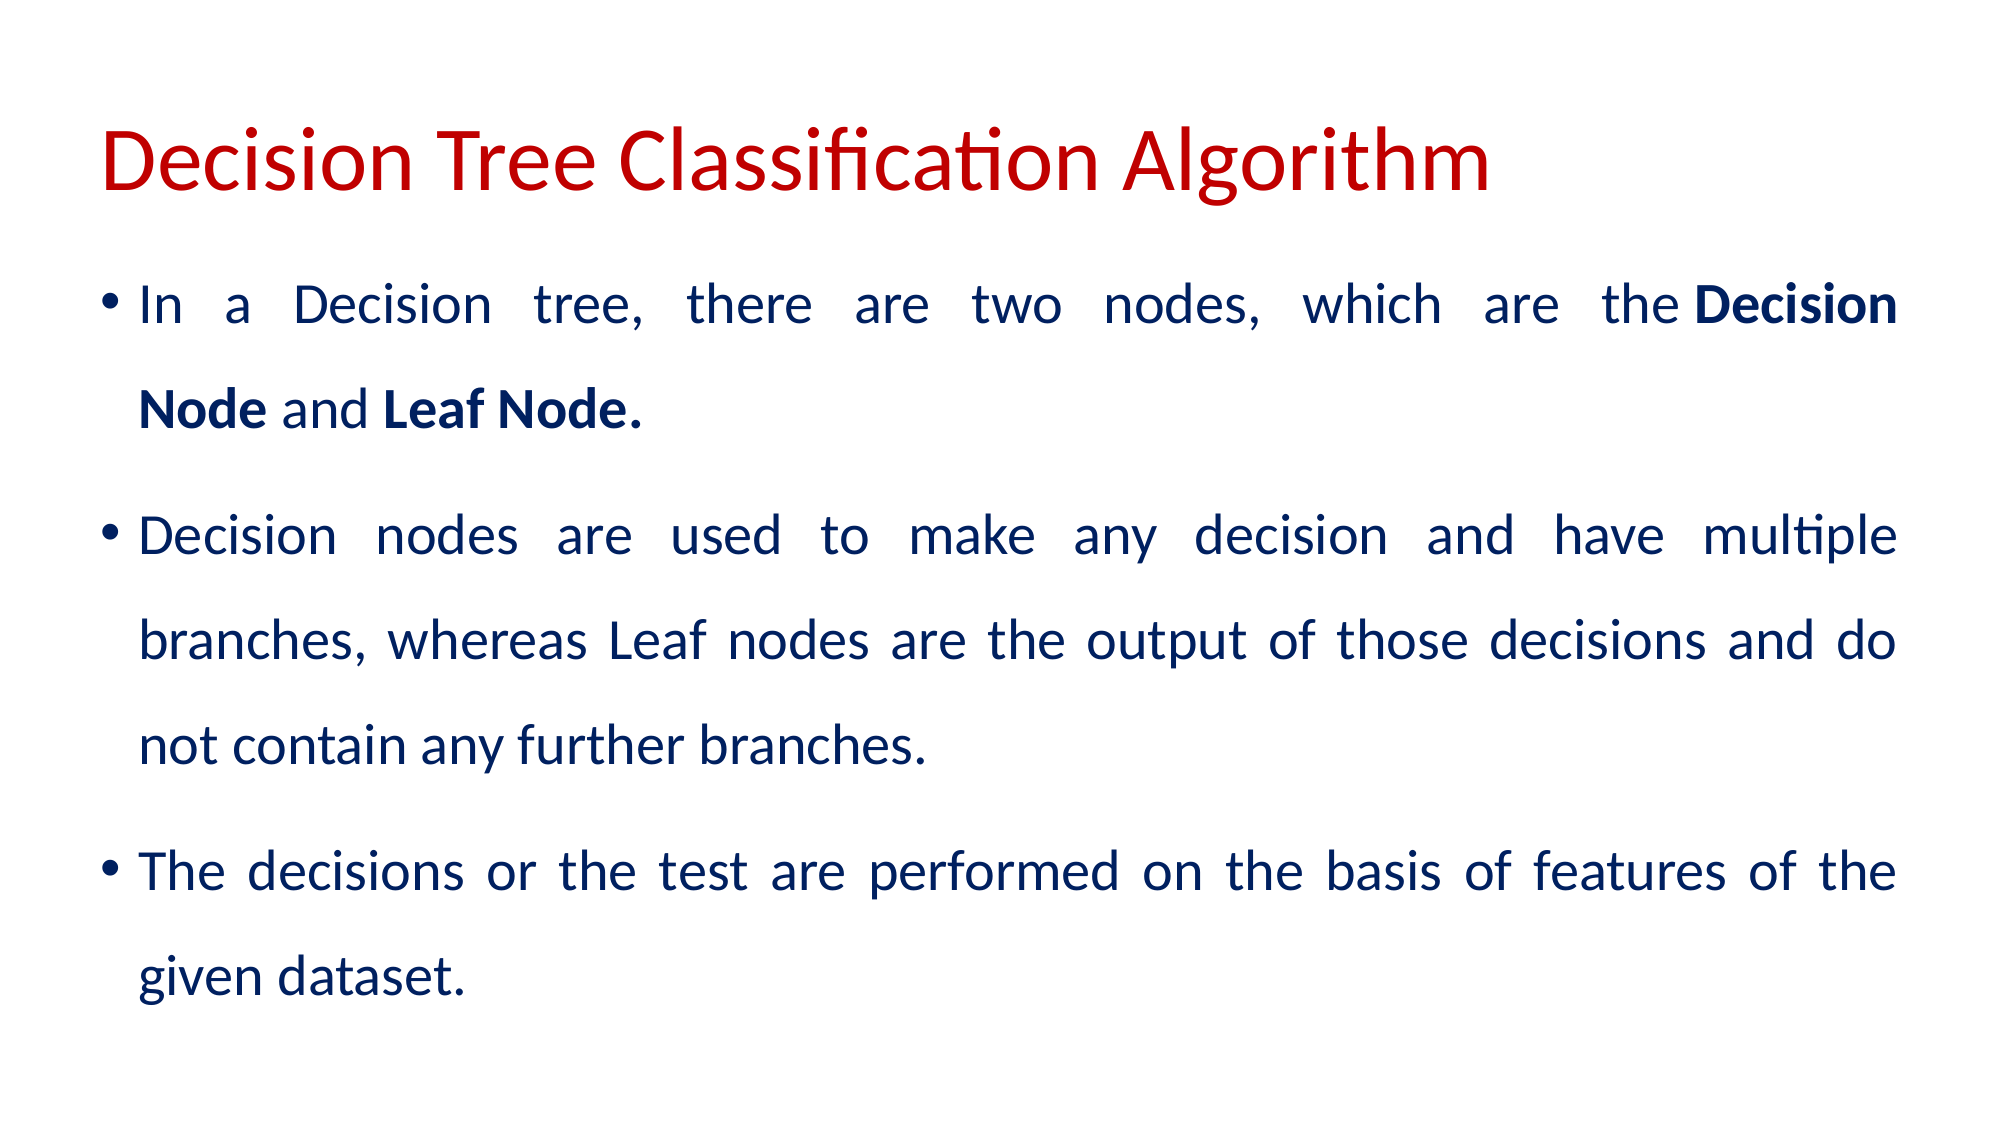

# Decision Tree Classification Algorithm
In a Decision tree, there are two nodes, which are the Decision Node and Leaf Node.
Decision nodes are used to make any decision and have multiple branches, whereas Leaf nodes are the output of those decisions and do not contain any further branches.
The decisions or the test are performed on the basis of features of the given dataset.